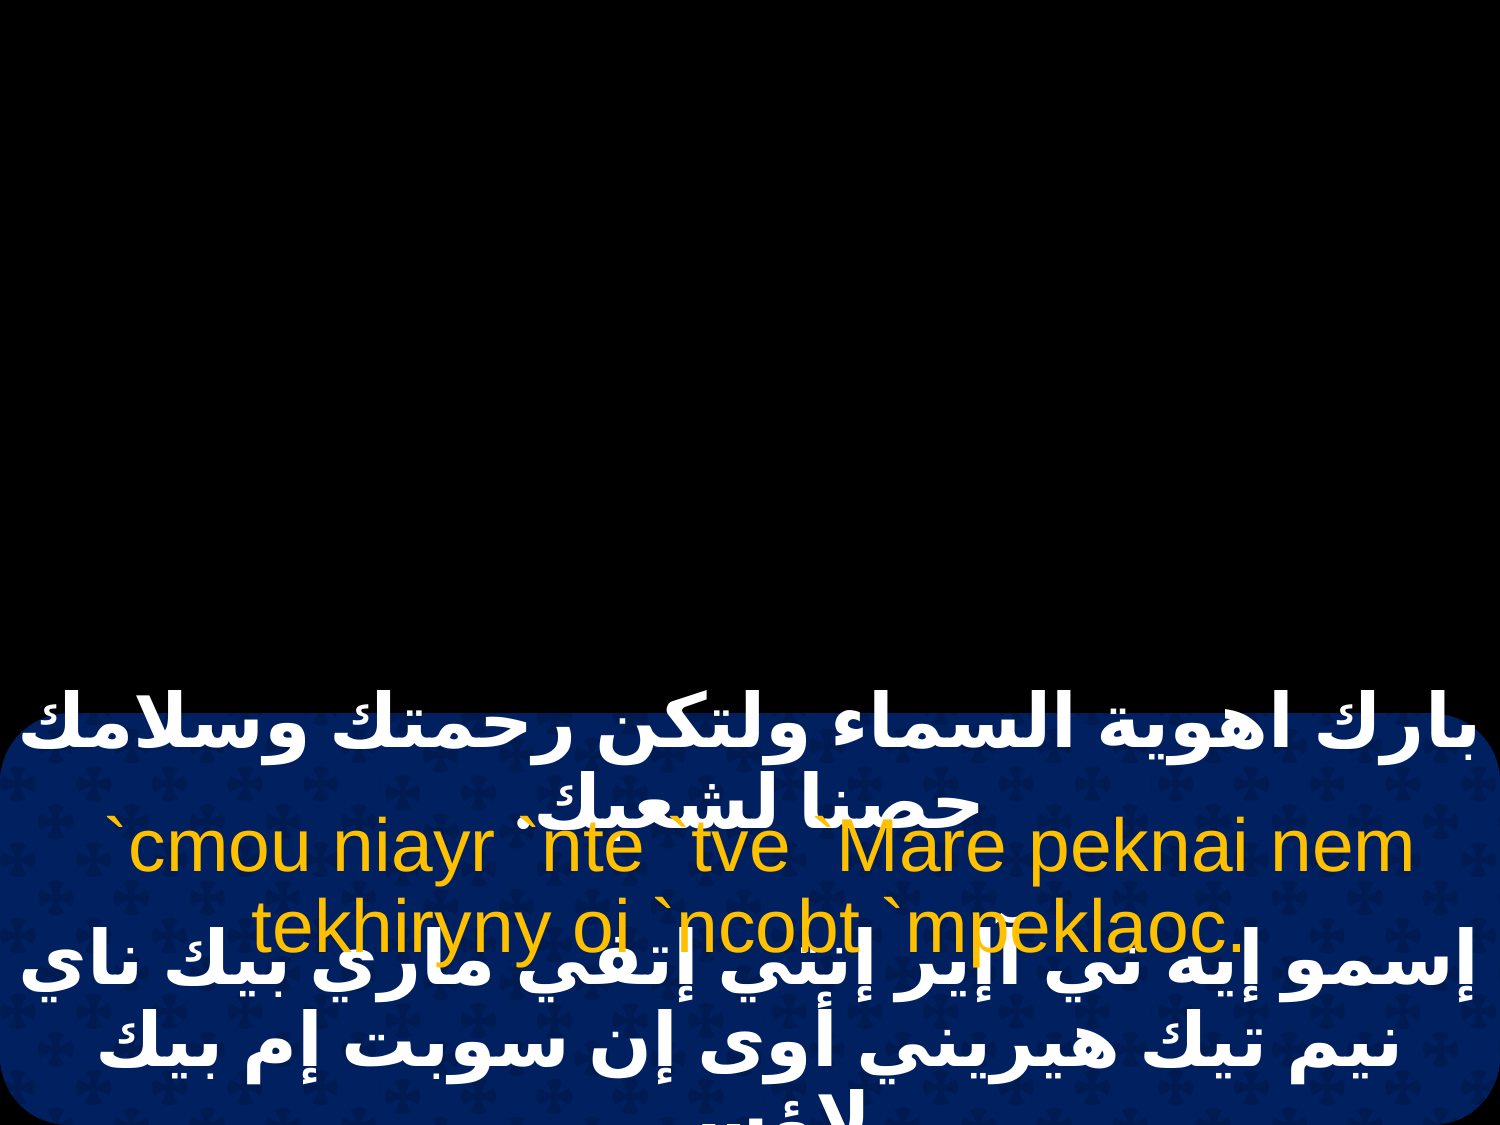

# الاهوية
بارك اهوية السماء ولتكن رحمتك وسلامك حصنا لشعبك.
 `cmou niayr `nte `tve `Mare peknai nem tekhiryny oi `ncobt `mpeklaoc.
إسمو إيه ني آإير إنتي إتفي ماري بيك ناي نيم تيك هيريني أوى إن سوبت إم بيك لاؤس.